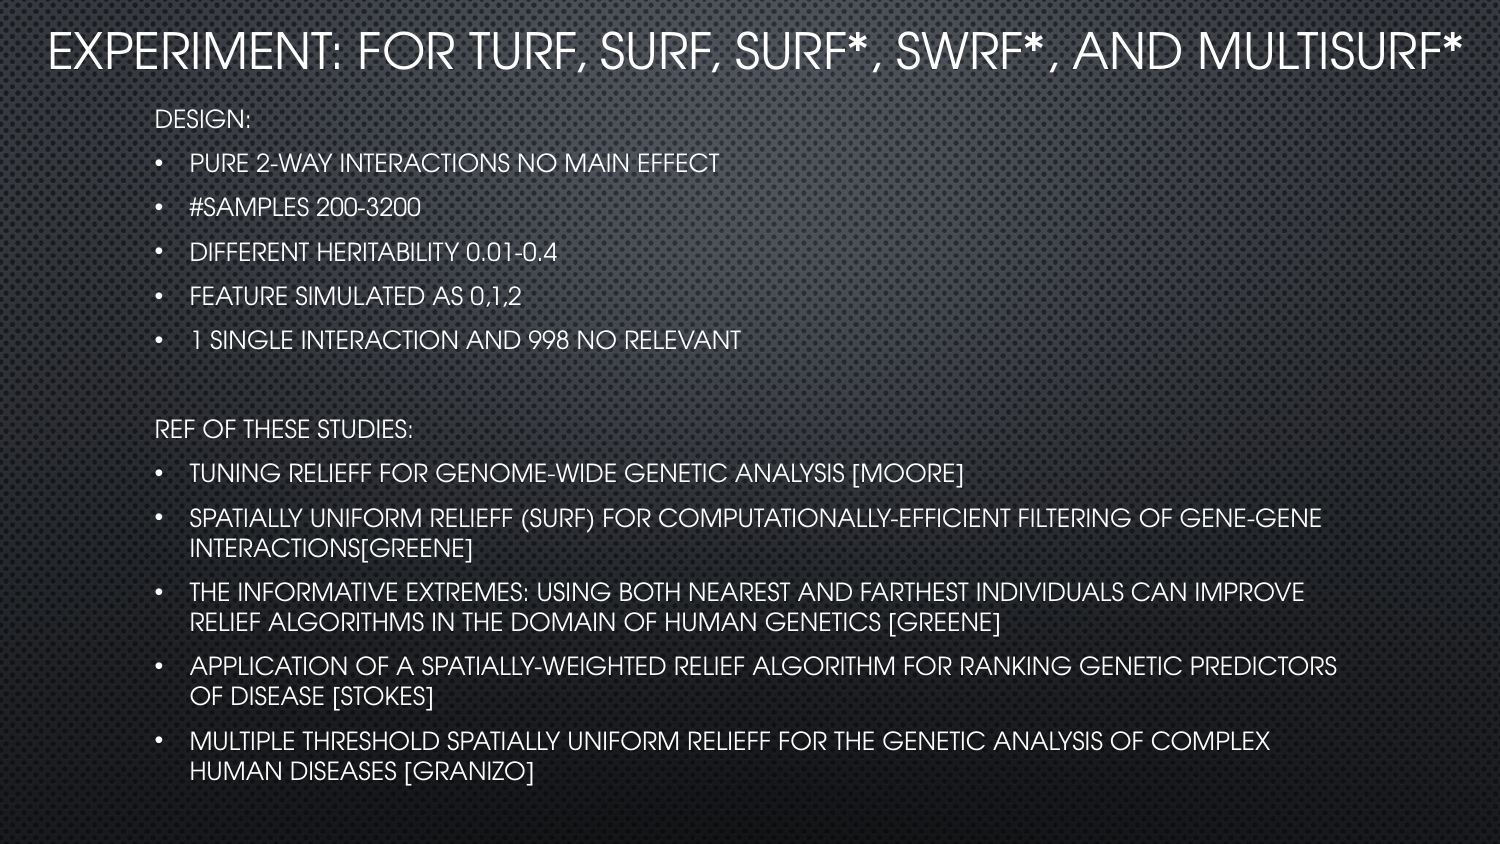

# Experiment: for TuRF, SURF, SURF*, SWRF*, and MultiSURF*

design:
pure 2-way interactions no main effect
#samples 200-3200
different heritability 0.01-0.4
feature simulated as 0,1,2
1 single interaction and 998 no relevant

Ref of these studies:
Tuning relieff for genome-wide genetic analysis [Moore]
Spatially uniform relieff (surf) for computationally-efficient filtering of gene-gene interactions[Greene]
The informative extremes: using both nearest and farthest individuals can improve relief algorithms in the domain of human genetics [Greene]
Application of a spatially-weighted relief algorithm for ranking genetic predictors of disease [Stokes]
Multiple threshold spatially uniform relieff for the genetic analysis of complex human diseases [Granizo]
35